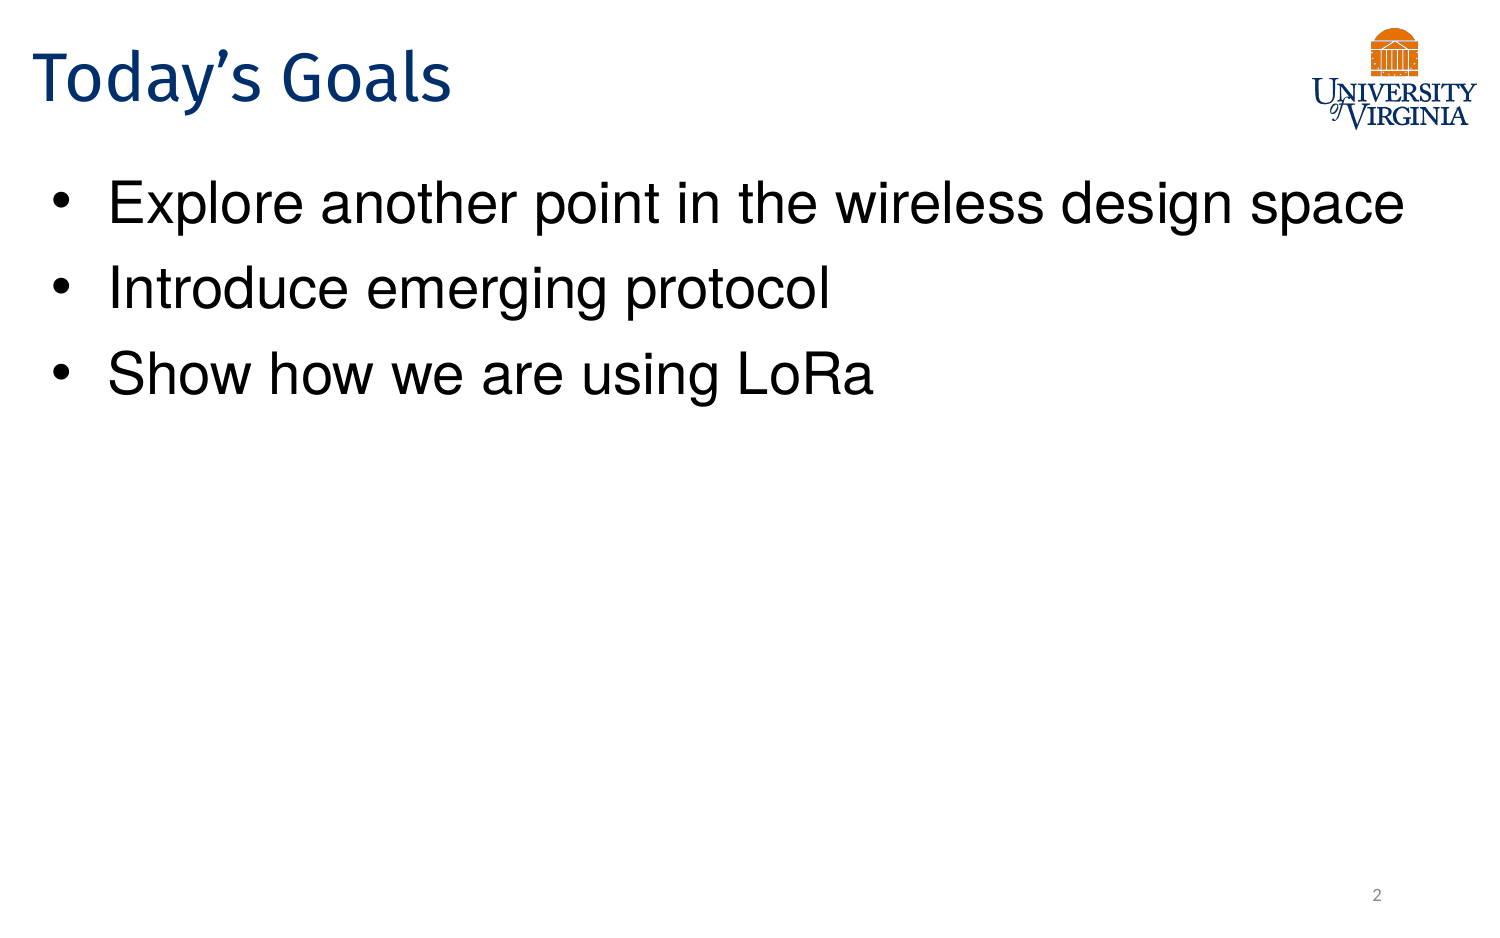

# Today’s Goals
Explore another point in the wireless design space
Introduce emerging protocol
Show how we are using LoRa
2